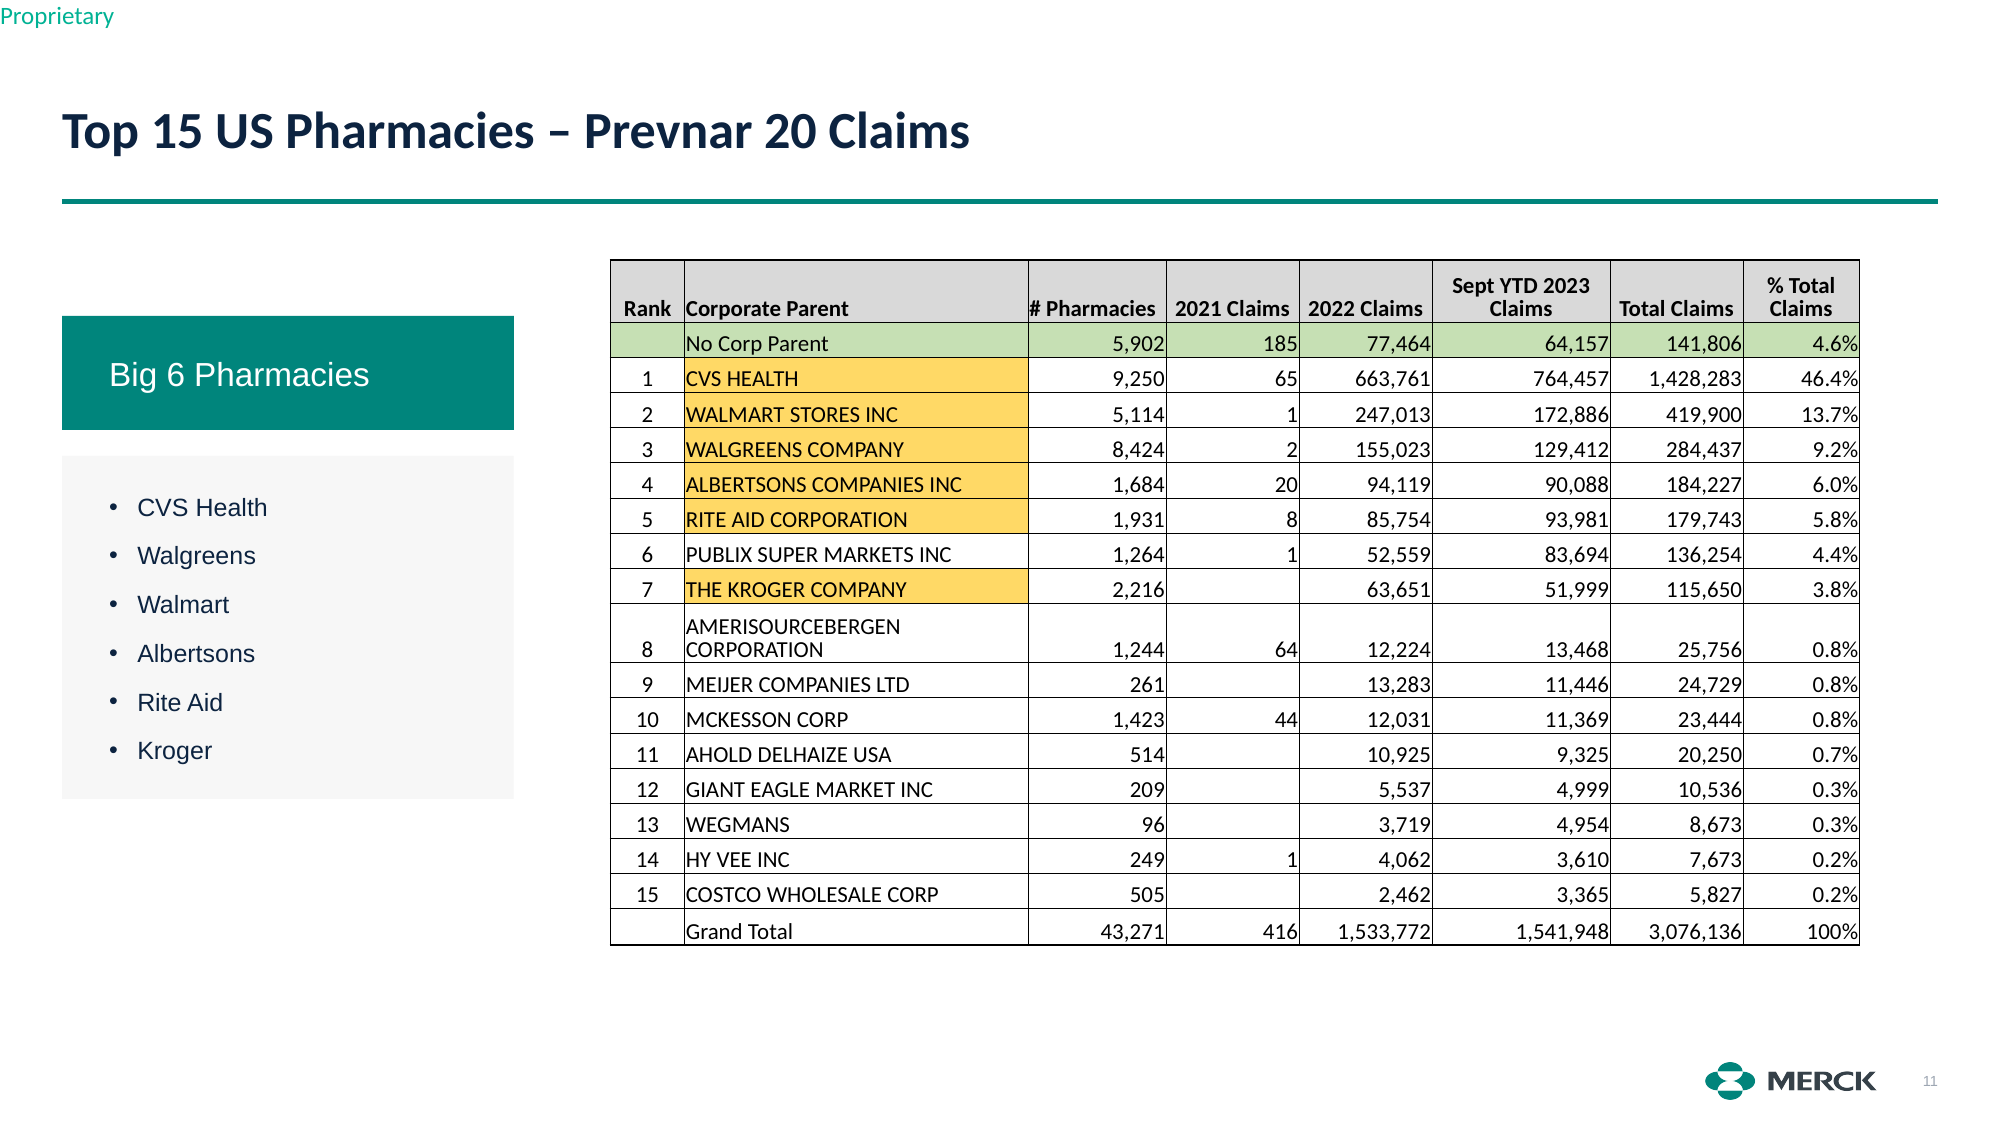

# Top 15 US Pharmacies – Prevnar 20 Claims
| Rank | Corporate Parent | # Pharmacies | 2021 Claims | 2022 Claims | Sept YTD 2023 Claims | Total Claims | % Total Claims |
| --- | --- | --- | --- | --- | --- | --- | --- |
|  | No Corp Parent | 5,902 | 185 | 77,464 | 64,157 | 141,806 | 4.6% |
| 1 | CVS HEALTH | 9,250 | 65 | 663,761 | 764,457 | 1,428,283 | 46.4% |
| 2 | WALMART STORES INC | 5,114 | 1 | 247,013 | 172,886 | 419,900 | 13.7% |
| 3 | WALGREENS COMPANY | 8,424 | 2 | 155,023 | 129,412 | 284,437 | 9.2% |
| 4 | ALBERTSONS COMPANIES INC | 1,684 | 20 | 94,119 | 90,088 | 184,227 | 6.0% |
| 5 | RITE AID CORPORATION | 1,931 | 8 | 85,754 | 93,981 | 179,743 | 5.8% |
| 6 | PUBLIX SUPER MARKETS INC | 1,264 | 1 | 52,559 | 83,694 | 136,254 | 4.4% |
| 7 | THE KROGER COMPANY | 2,216 |  | 63,651 | 51,999 | 115,650 | 3.8% |
| 8 | AMERISOURCEBERGEN CORPORATION | 1,244 | 64 | 12,224 | 13,468 | 25,756 | 0.8% |
| 9 | MEIJER COMPANIES LTD | 261 |  | 13,283 | 11,446 | 24,729 | 0.8% |
| 10 | MCKESSON CORP | 1,423 | 44 | 12,031 | 11,369 | 23,444 | 0.8% |
| 11 | AHOLD DELHAIZE USA | 514 |  | 10,925 | 9,325 | 20,250 | 0.7% |
| 12 | GIANT EAGLE MARKET INC | 209 |  | 5,537 | 4,999 | 10,536 | 0.3% |
| 13 | WEGMANS | 96 |  | 3,719 | 4,954 | 8,673 | 0.3% |
| 14 | HY VEE INC | 249 | 1 | 4,062 | 3,610 | 7,673 | 0.2% |
| 15 | COSTCO WHOLESALE CORP | 505 |  | 2,462 | 3,365 | 5,827 | 0.2% |
|  | Grand Total | 43,271 | 416 | 1,533,772 | 1,541,948 | 3,076,136 | 100% |
Big 6 Pharmacies
CVS Health
Walgreens
Walmart
Albertsons
Rite Aid
Kroger
11